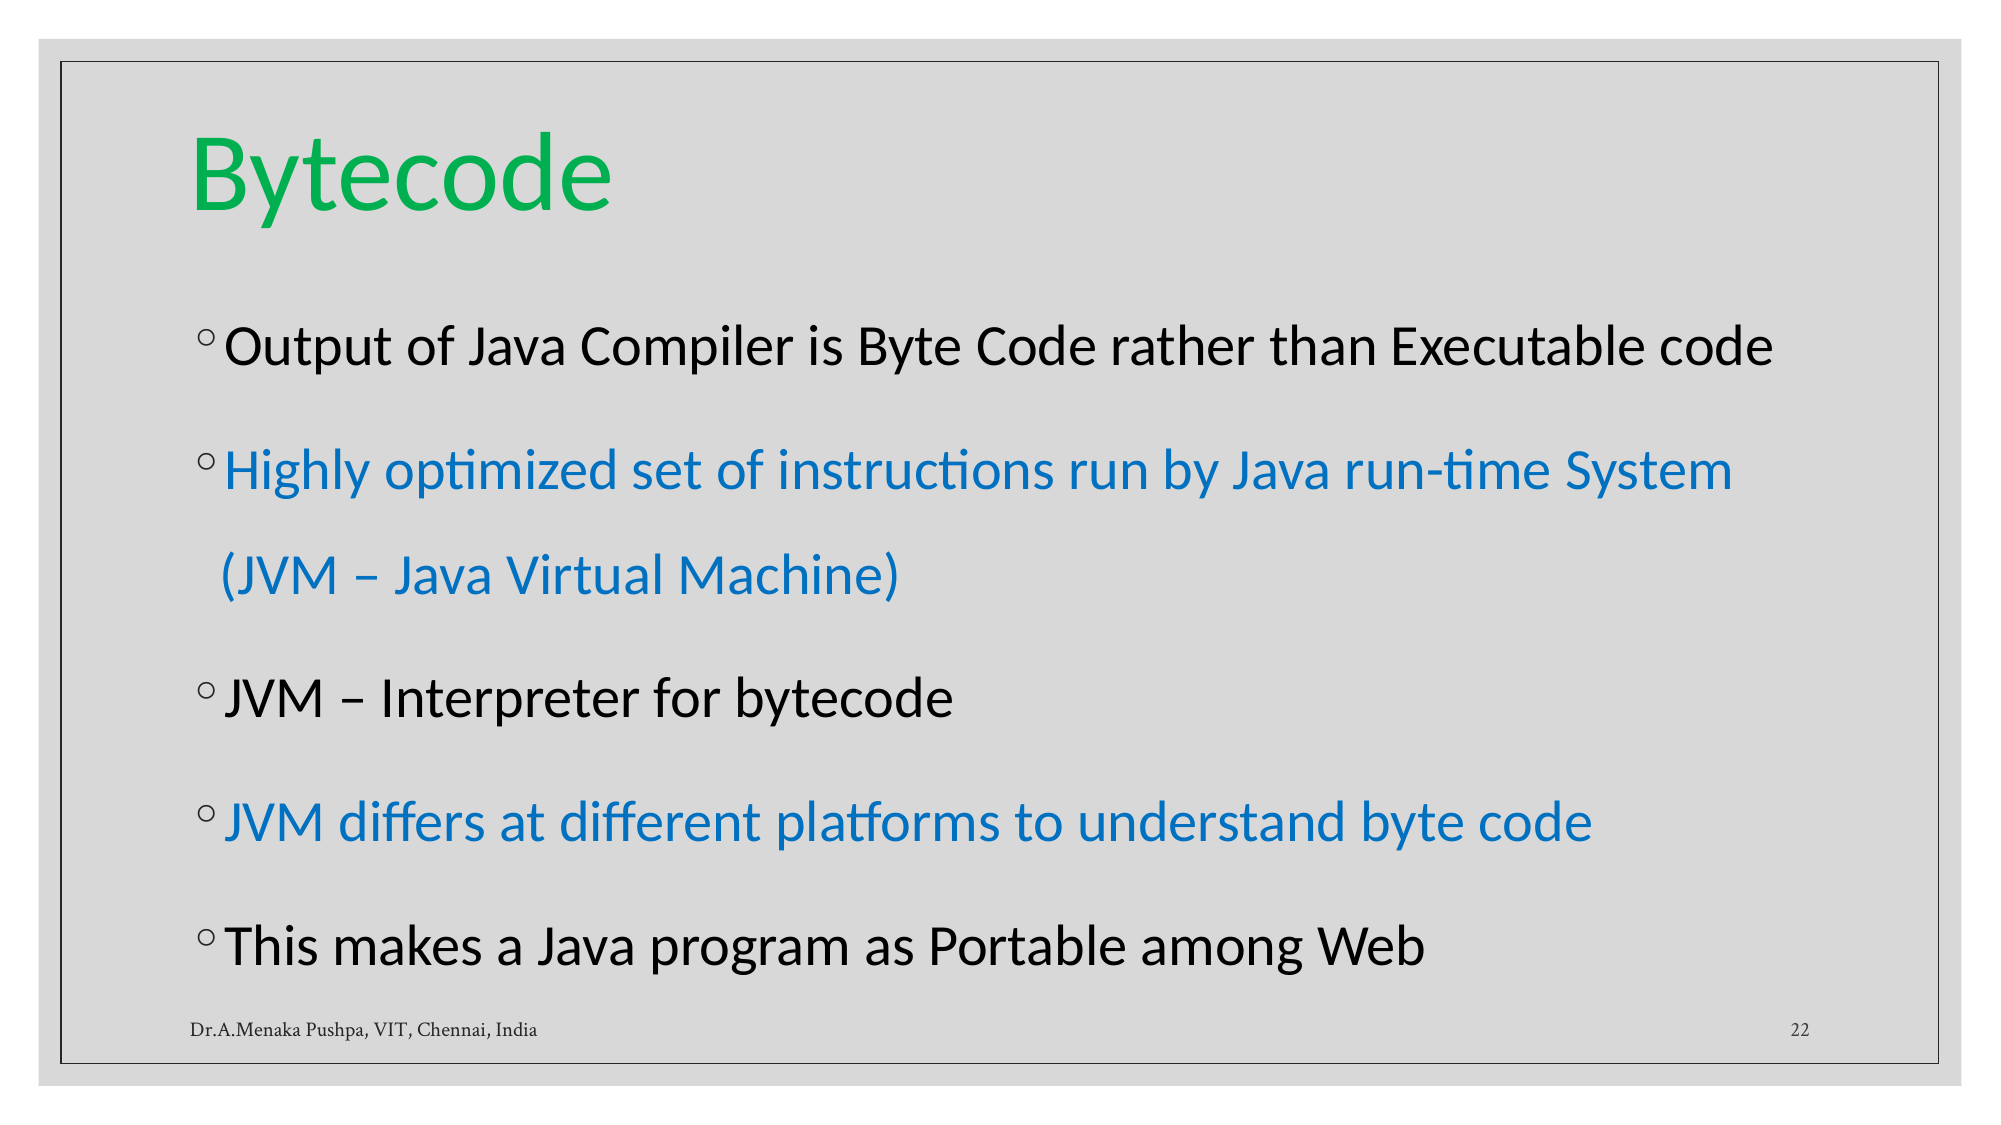

# Bytecode
Output of Java Compiler is Byte Code rather than Executable code
Highly optimized set of instructions run by Java run-time System (JVM – Java Virtual Machine)
JVM – Interpreter for bytecode
JVM differs at different platforms to understand byte code
This makes a Java program as Portable among Web
Dr.A.Menaka Pushpa, VIT, Chennai, India
22